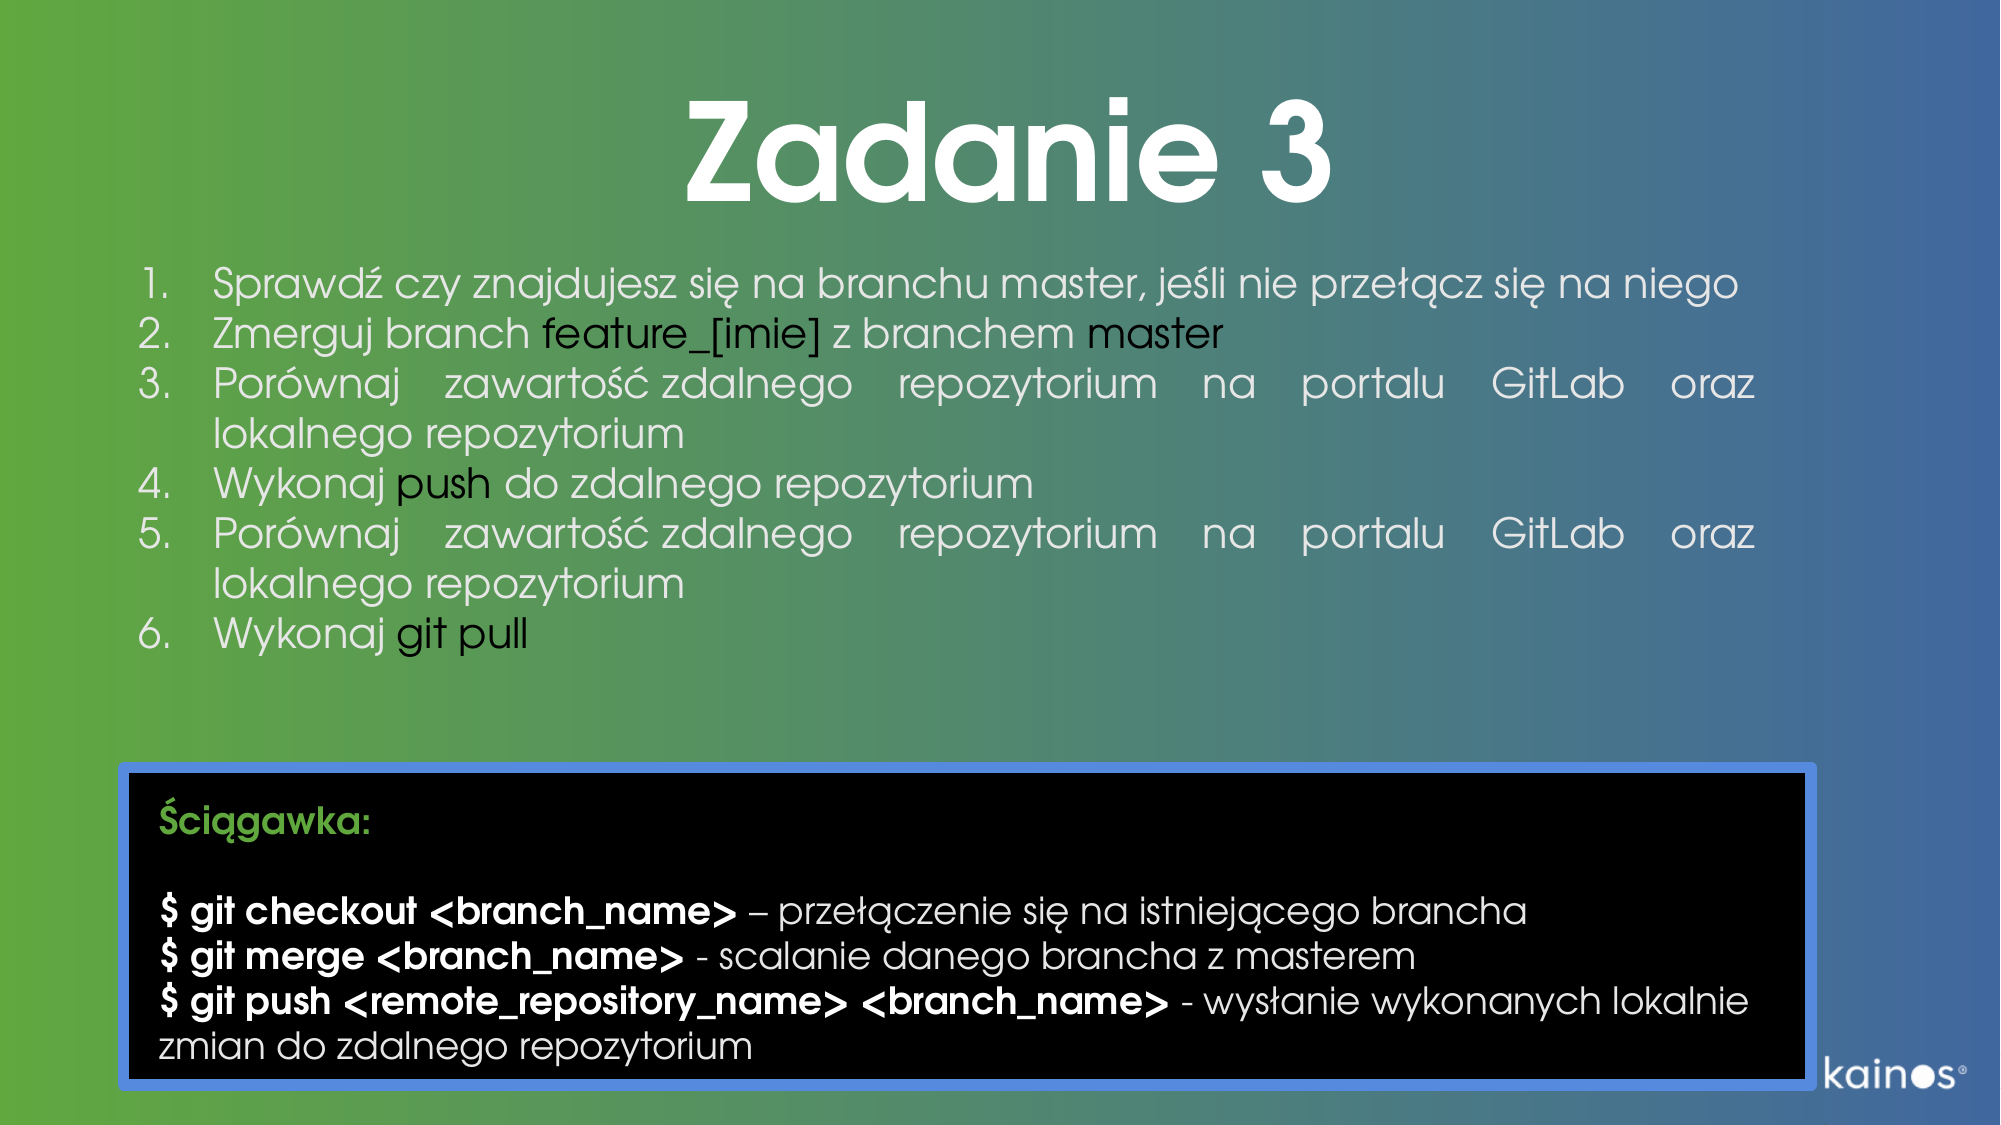

# Zadanie 3
Sprawdź czy znajdujesz się na branchu master, jeśli nie przełącz się na niego
Zmerguj branch feature_[imie] z branchem master
Porównaj zawartość zdalnego repozytorium na portalu GitLab oraz lokalnego repozytorium
Wykonaj push do zdalnego repozytorium
Porównaj zawartość zdalnego repozytorium na portalu GitLab oraz lokalnego repozytorium
Wykonaj git pull
Ściągawka:

$ git checkout <branch_name> – przełączenie się na istniejącego brancha
$ git merge <branch_name> - scalanie danego brancha z masterem
$ git push <remote_repository_name> <branch_name> - wysłanie wykonanych lokalnie zmian do zdalnego repozytorium